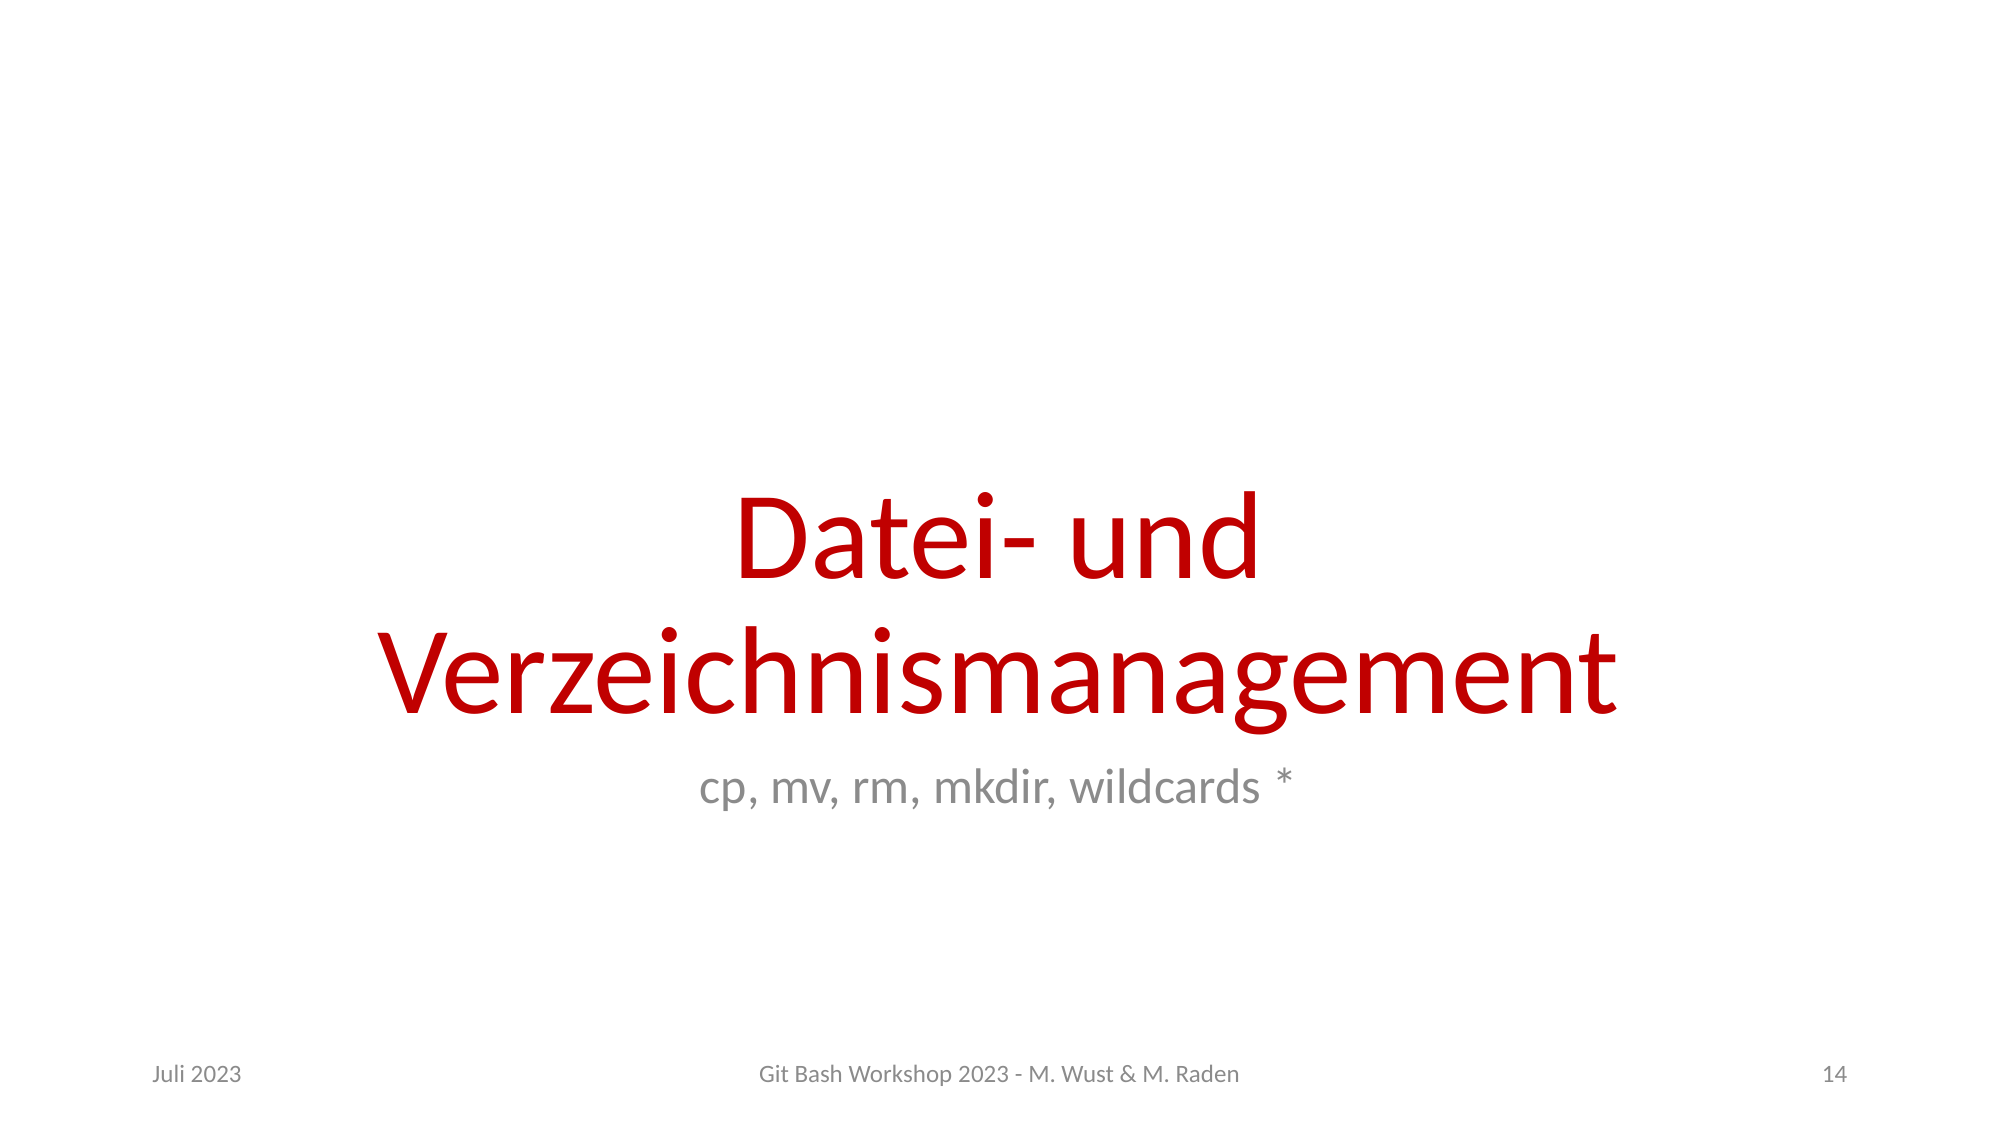

# Datei- und Verzeichnismanagement
cp, mv, rm, mkdir, wildcards *
Juli 2023
Git Bash Workshop 2023 - M. Wust & M. Raden
14